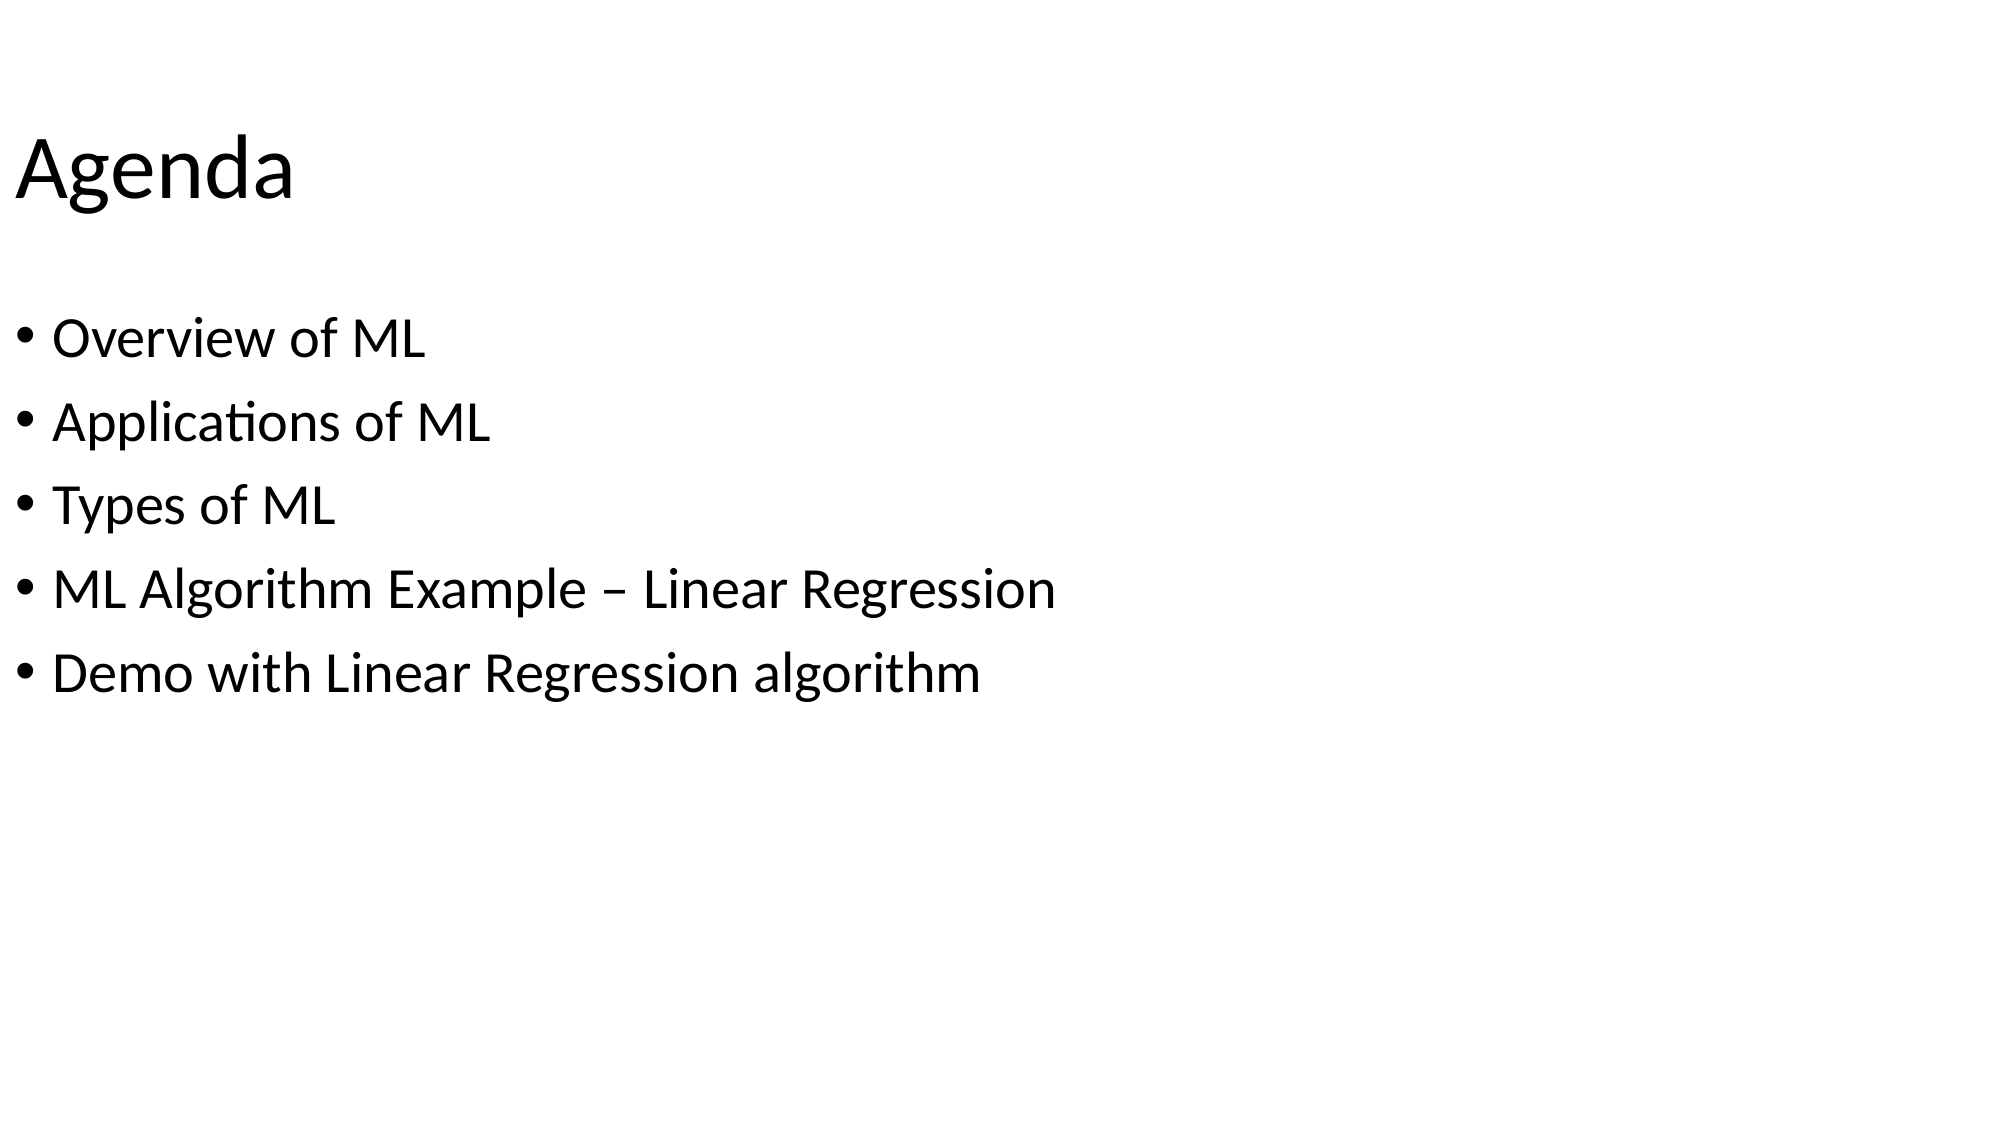

Agenda
Overview of ML
Applications of ML
Types of ML
ML Algorithm Example – Linear Regression
Demo with Linear Regression algorithm